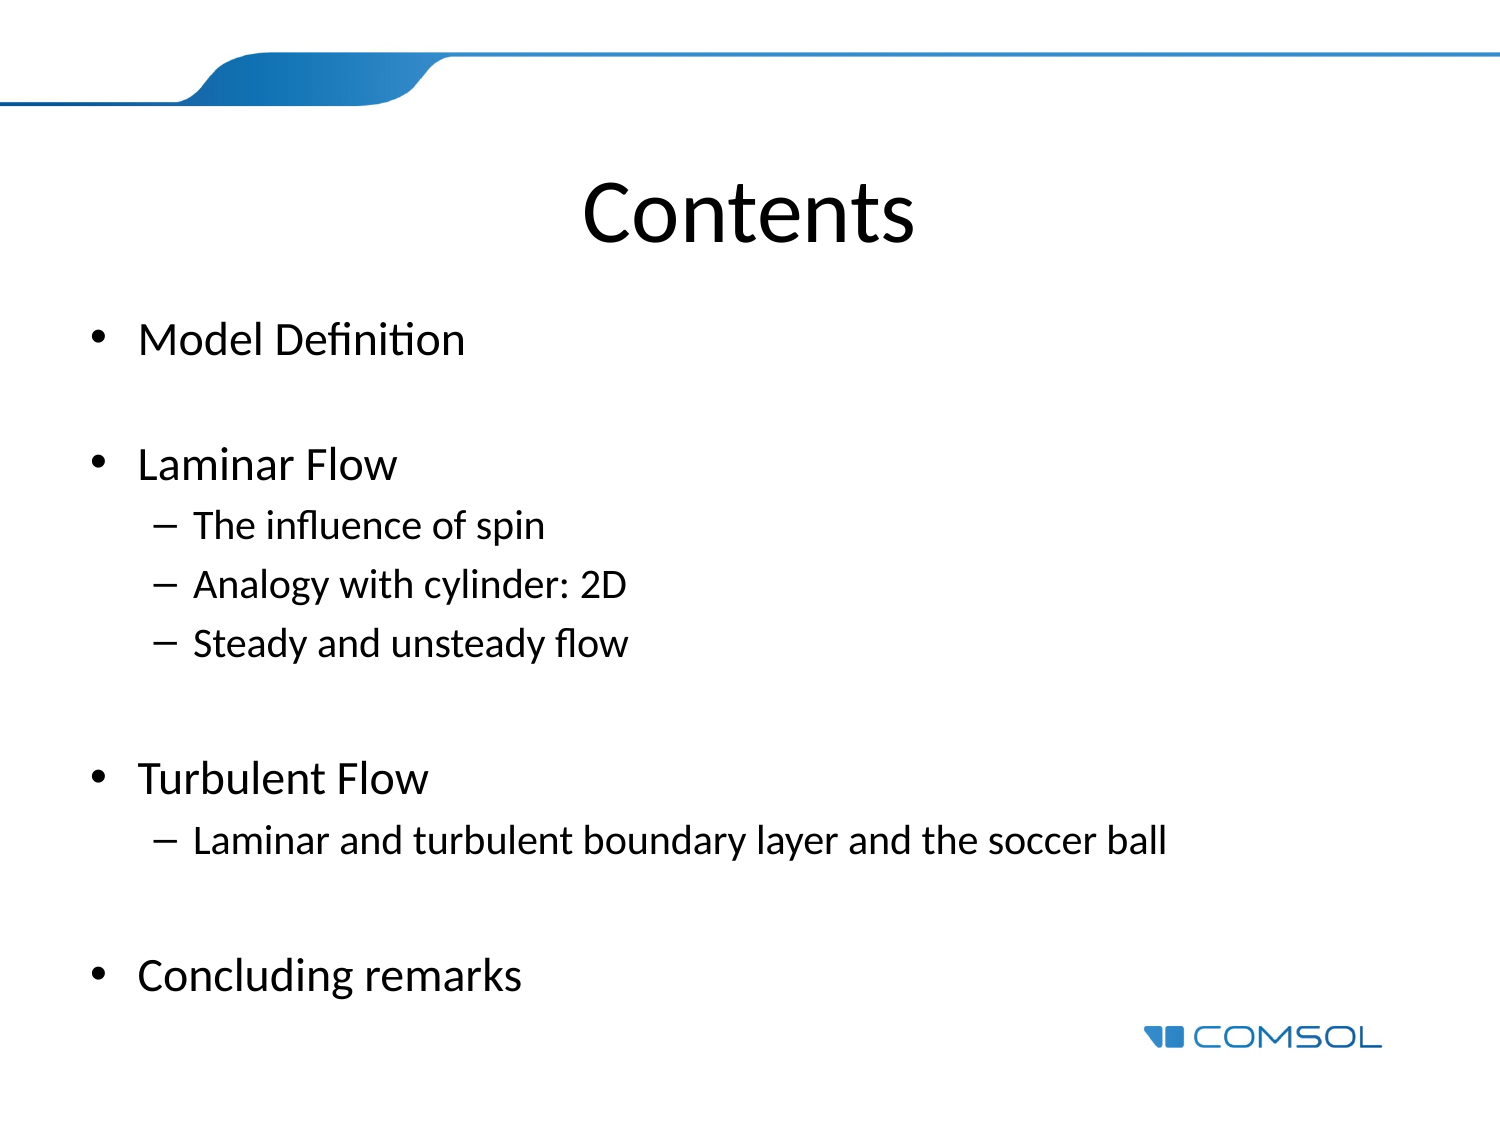

# Contents
Model Definition
Laminar Flow
The influence of spin
Analogy with cylinder: 2D
Steady and unsteady flow

Turbulent Flow
Laminar and turbulent boundary layer and the soccer ball

Concluding remarks